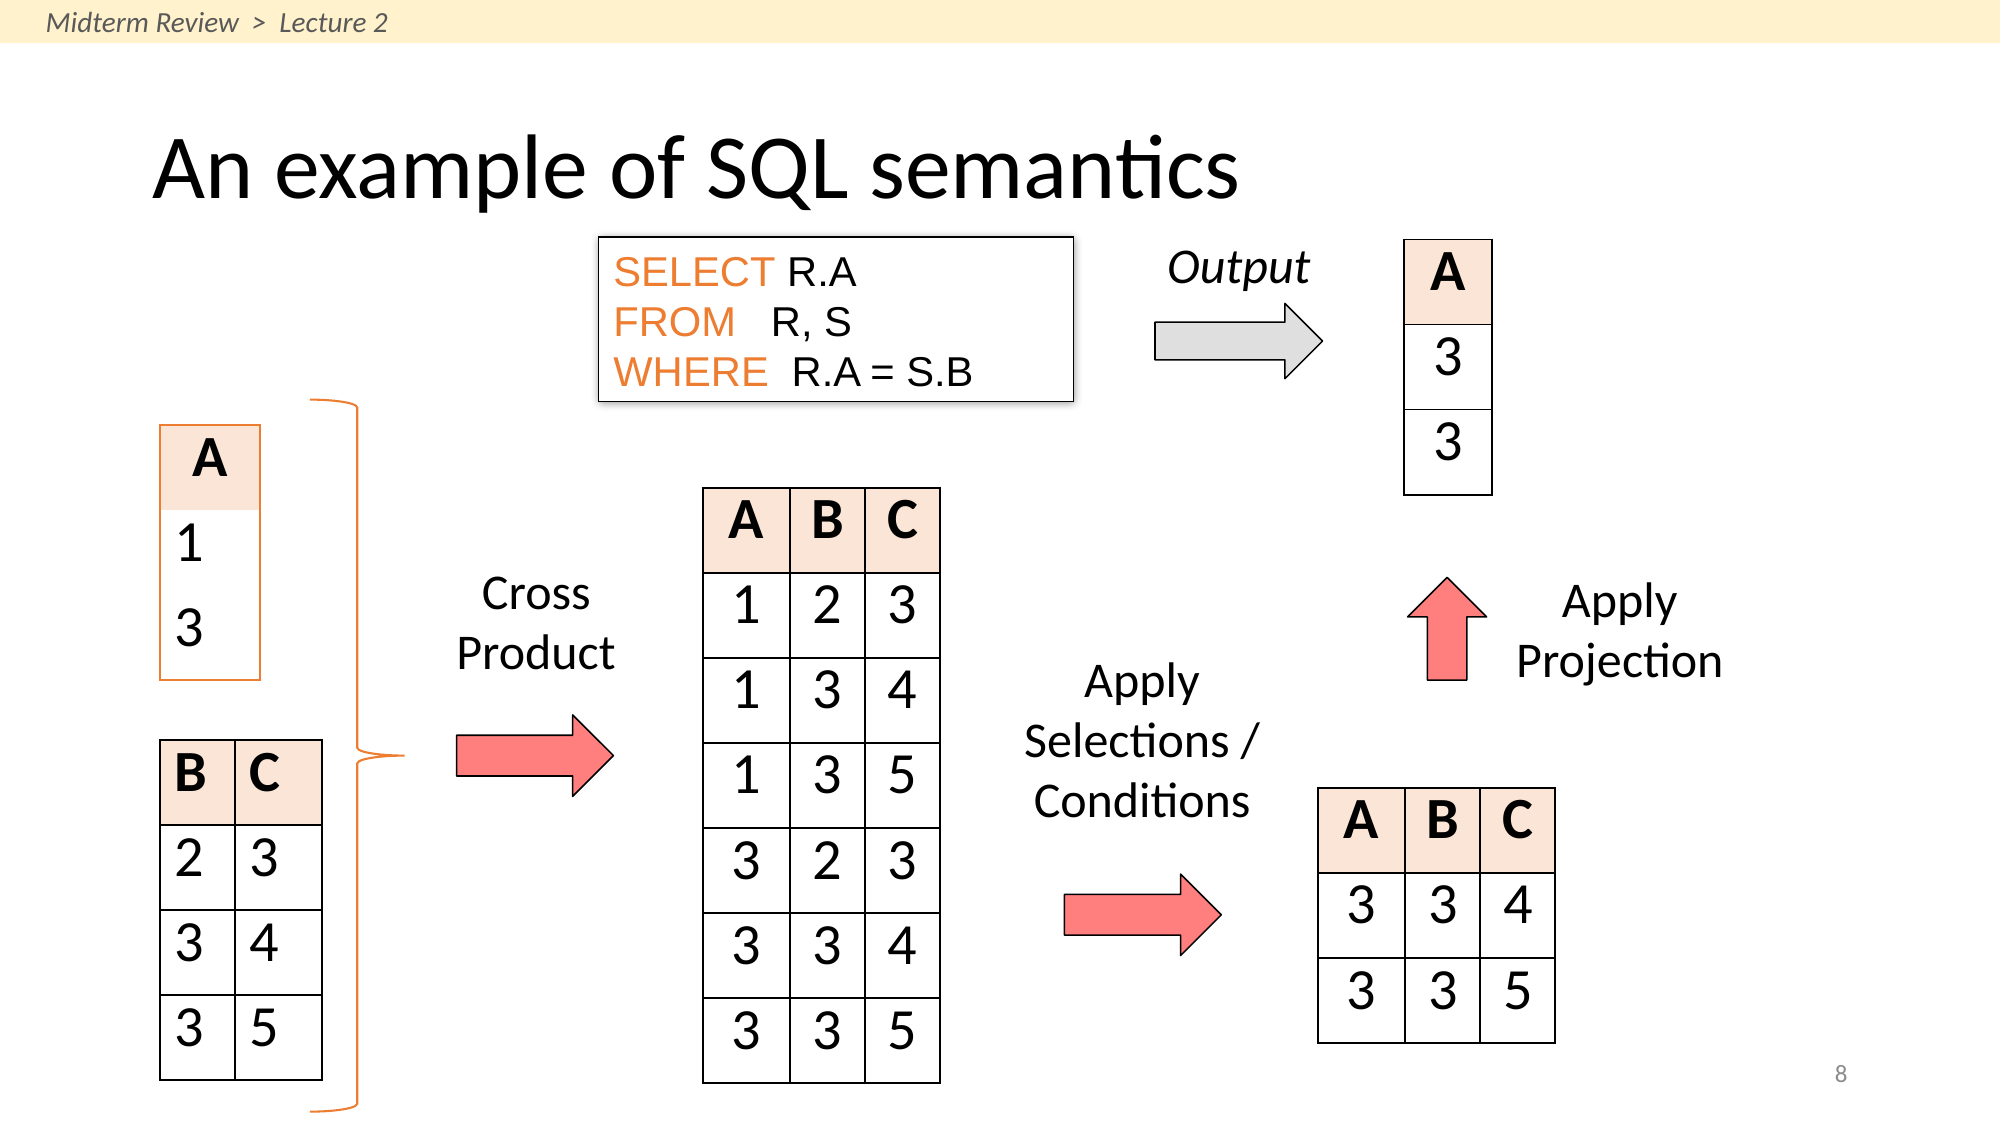

Midterm Review  >  Lecture 2
# An example of SQL semantics
Output
SELECT R.A
FROM   R, S
WHERE  R.A = S.B
| A |
| --- |
| 3 |
| 3 |

| A |
| --- |
| 1 |
| 3 |
| A | B | C |
| --- | --- | --- |
| 1 | 2 | 3 |
| 1 | 3 | 4 |
| 1 | 3 | 5 |
| 3 | 2 | 3 |
| 3 | 3 | 4 |
| 3 | 3 | 5 |
Cross Product
Apply Projection

Apply Selections / Conditions

| B | C |
| --- | --- |
| 2 | 3 |
| 3 | 4 |
| 3 | 5 |
| A | B | C |
| --- | --- | --- |
| 3 | 3 | 4 |
| 3 | 3 | 5 |

8